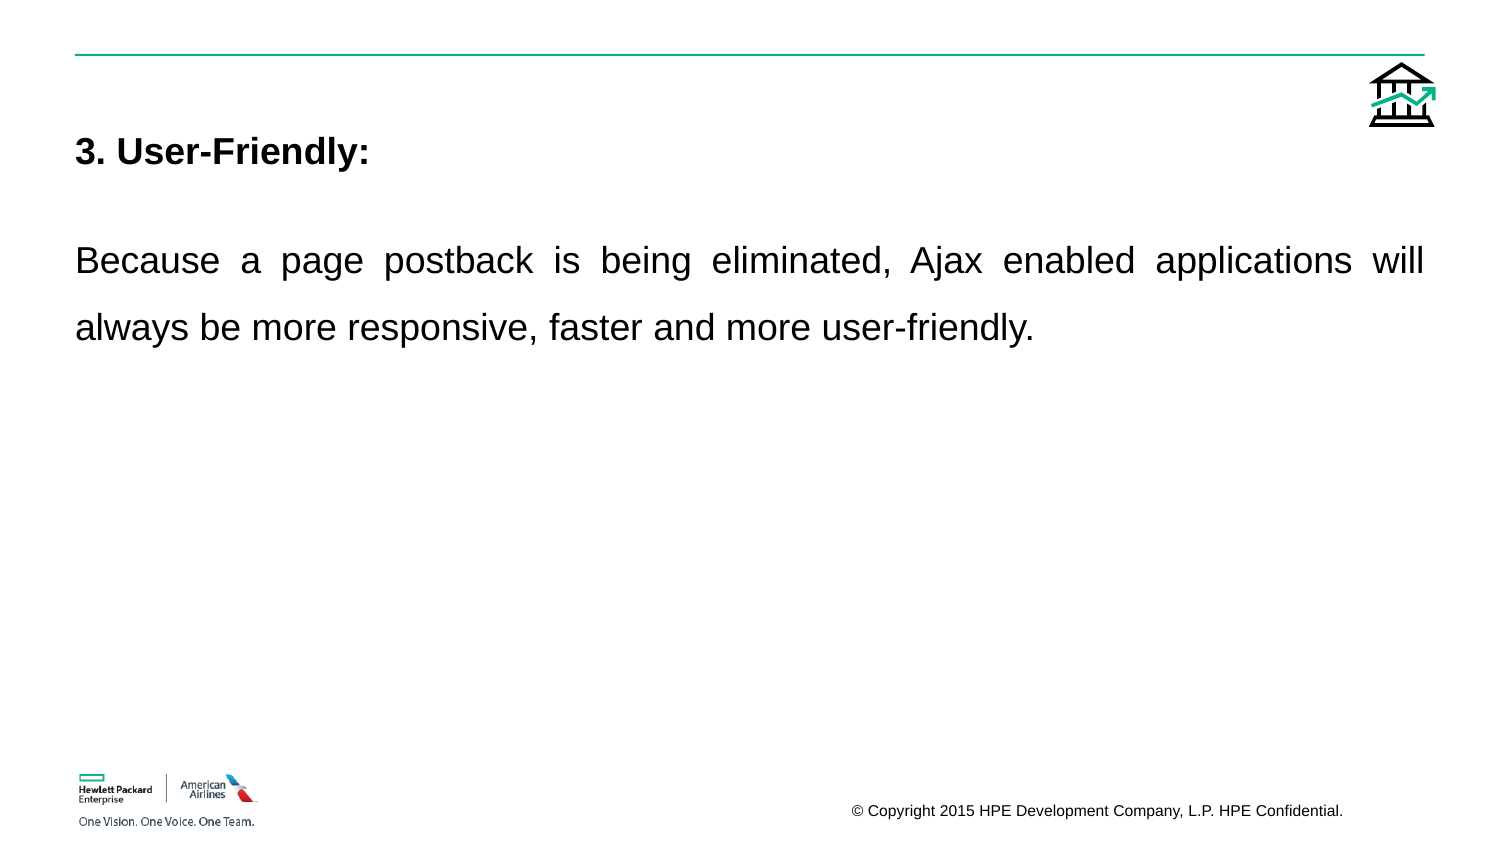

3. User-Friendly:

Because a page postback is being eliminated, Ajax enabled applications will always be more responsive, faster and more user-friendly.